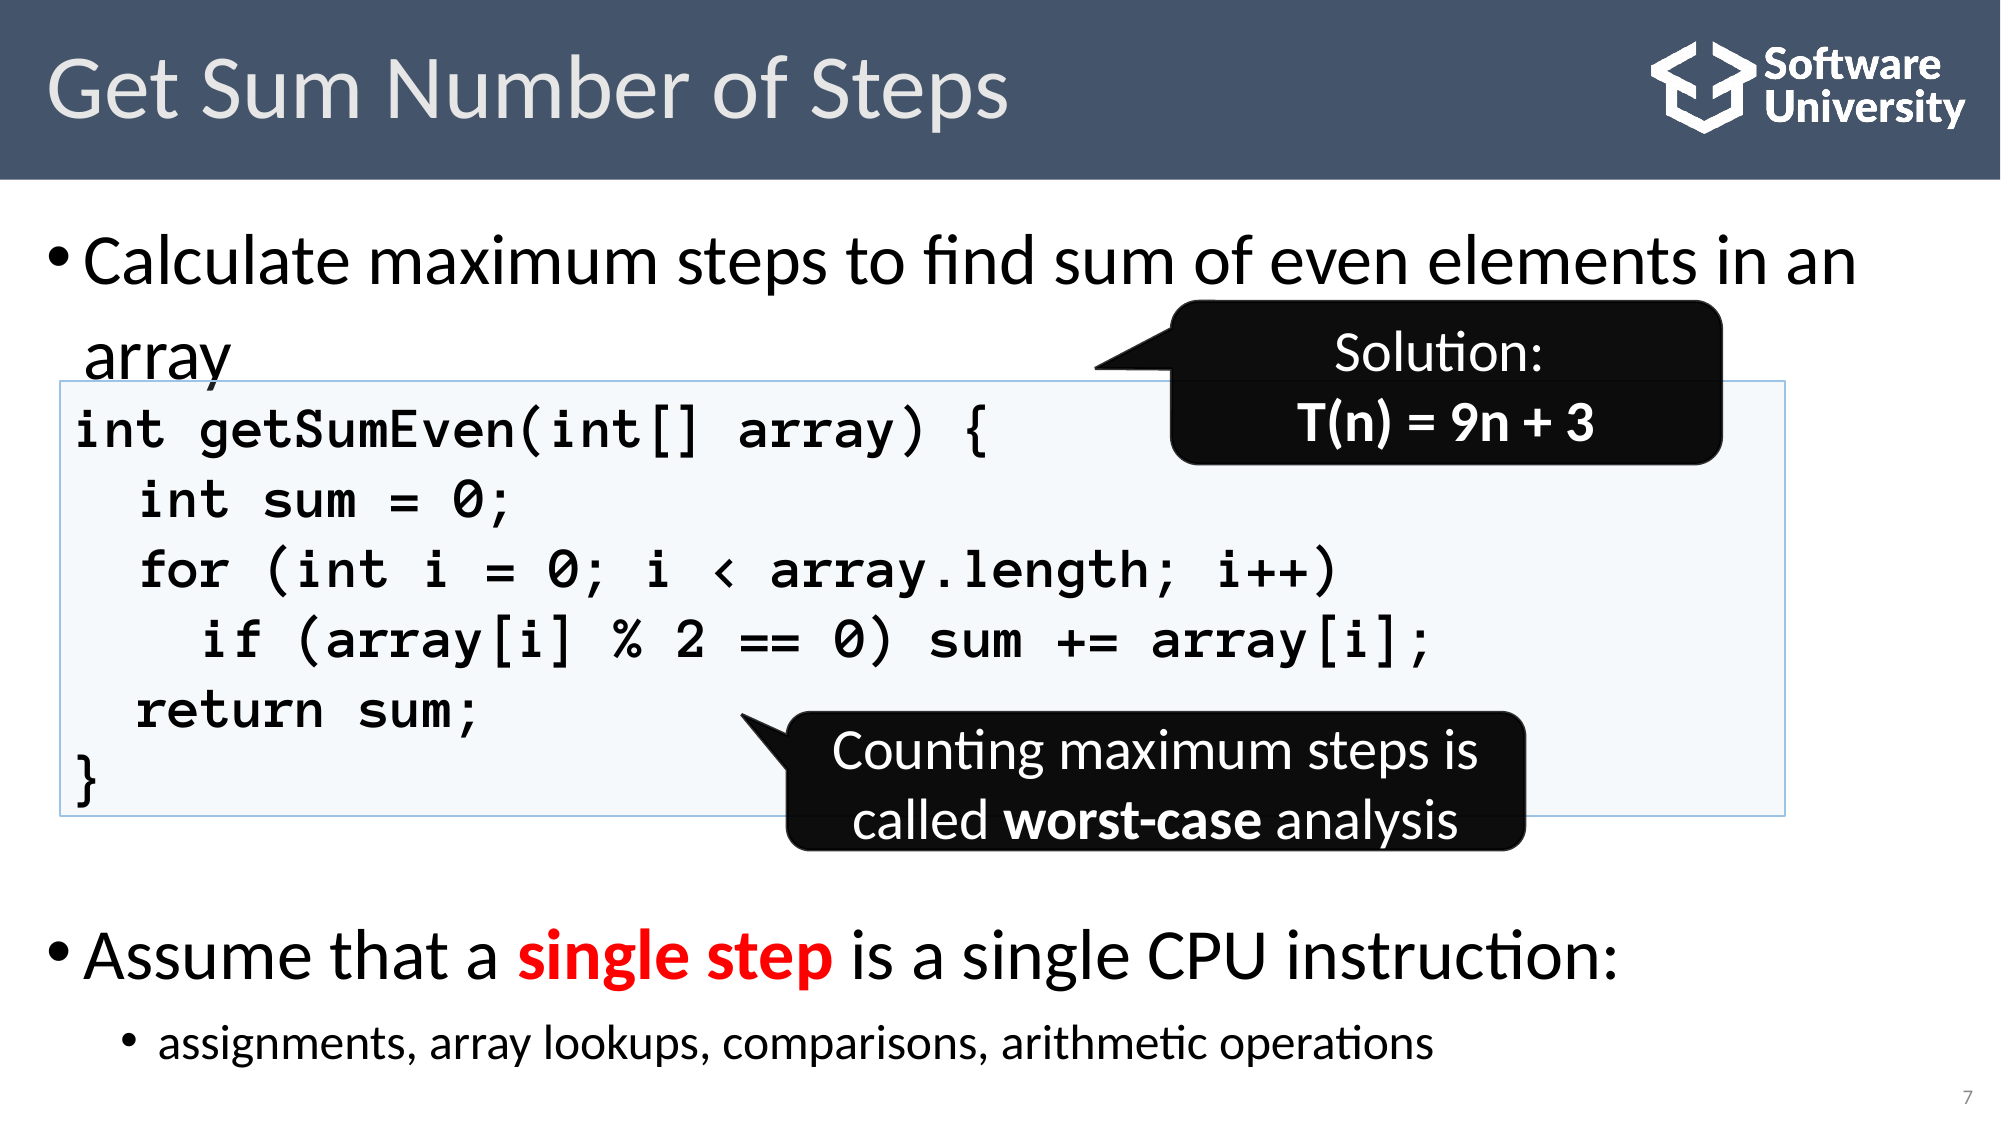

# Get Sum Number of Steps
Calculate maximum steps to find sum of even elements in an array

Assume that a single step is a single CPU instruction:
assignments, array lookups, comparisons, arithmetic operations
Solution:
T(n) = 9n + 3
int getSumEven(int[] array) {
  int sum = 0;
  for (int i = 0; i < array.length; i++)
    if (array[i] % 2 == 0) sum += array[i];
  return sum;
}
Counting maximum steps is called worst-case analysis
7